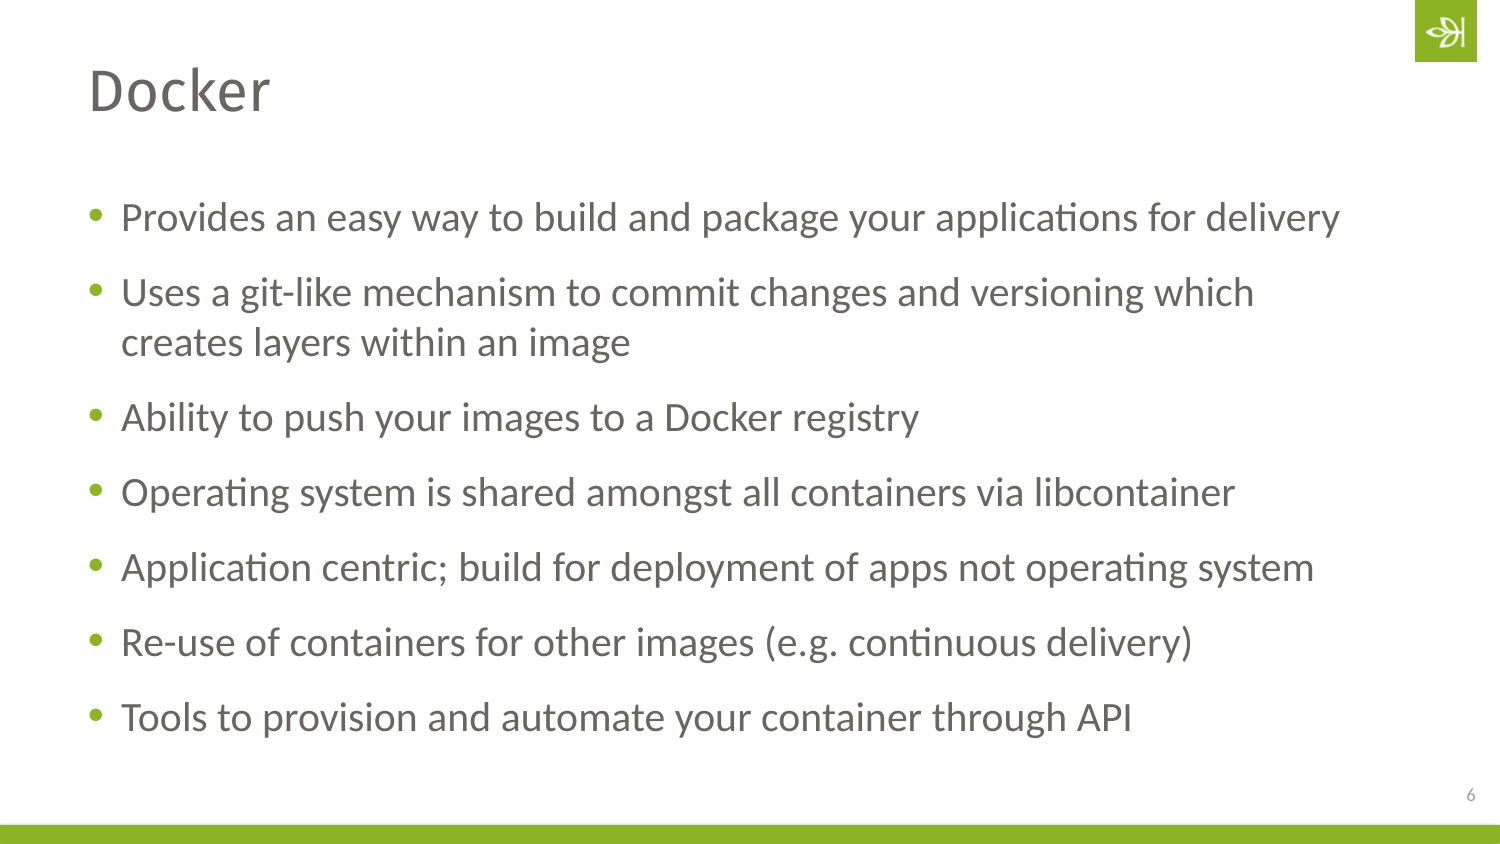

# Docker
Provides an easy way to build and package your applications for delivery
Uses a git-like mechanism to commit changes and versioning which creates layers within an image
Ability to push your images to a Docker registry
Operating system is shared amongst all containers via libcontainer
Application centric; build for deployment of apps not operating system
Re-use of containers for other images (e.g. continuous delivery)
Tools to provision and automate your container through API

6